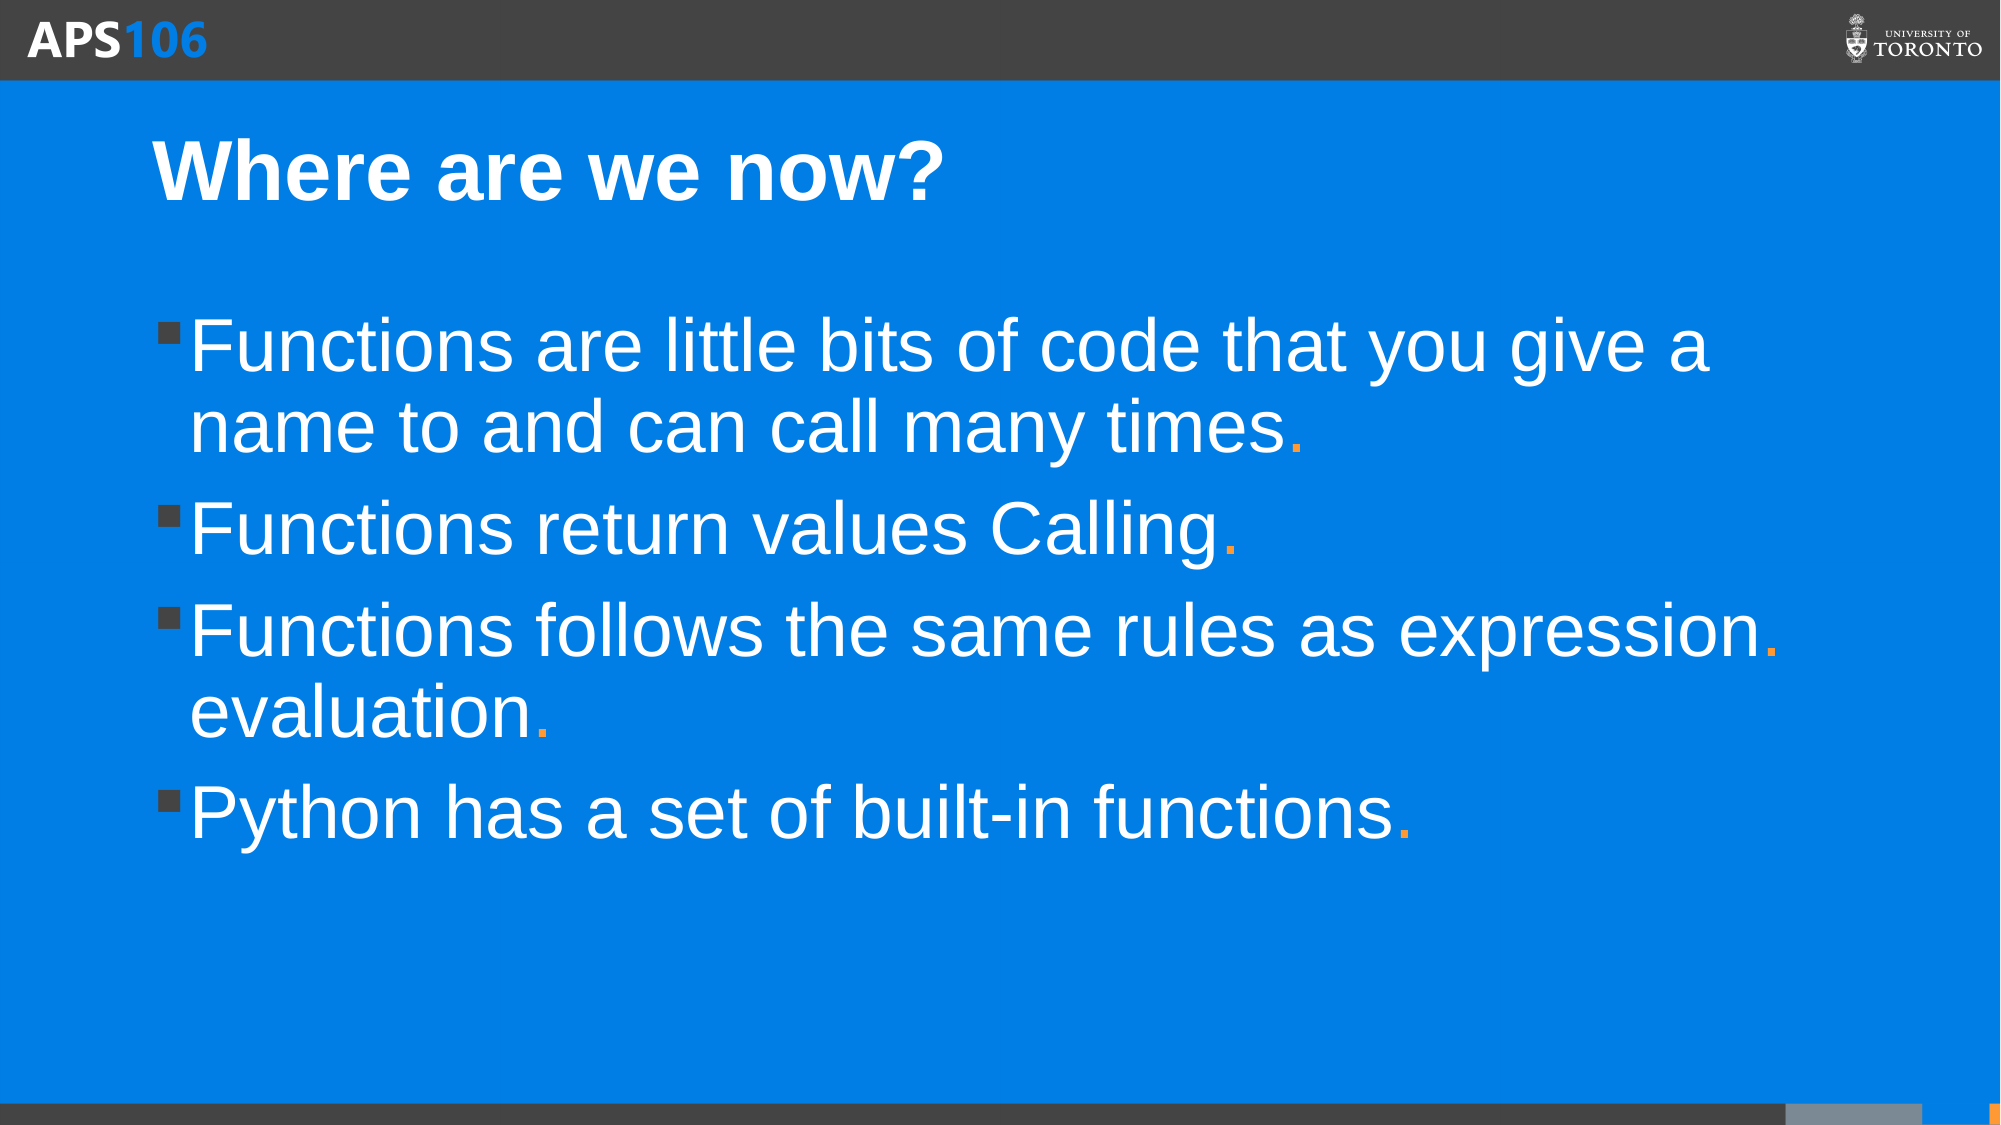

# Where are we now?
Functions are little bits of code that you give a name to and can call many times..
Functions return values Calling..
Functions follows the same rules as expression. evaluation..
Python has a set of built-in functions..